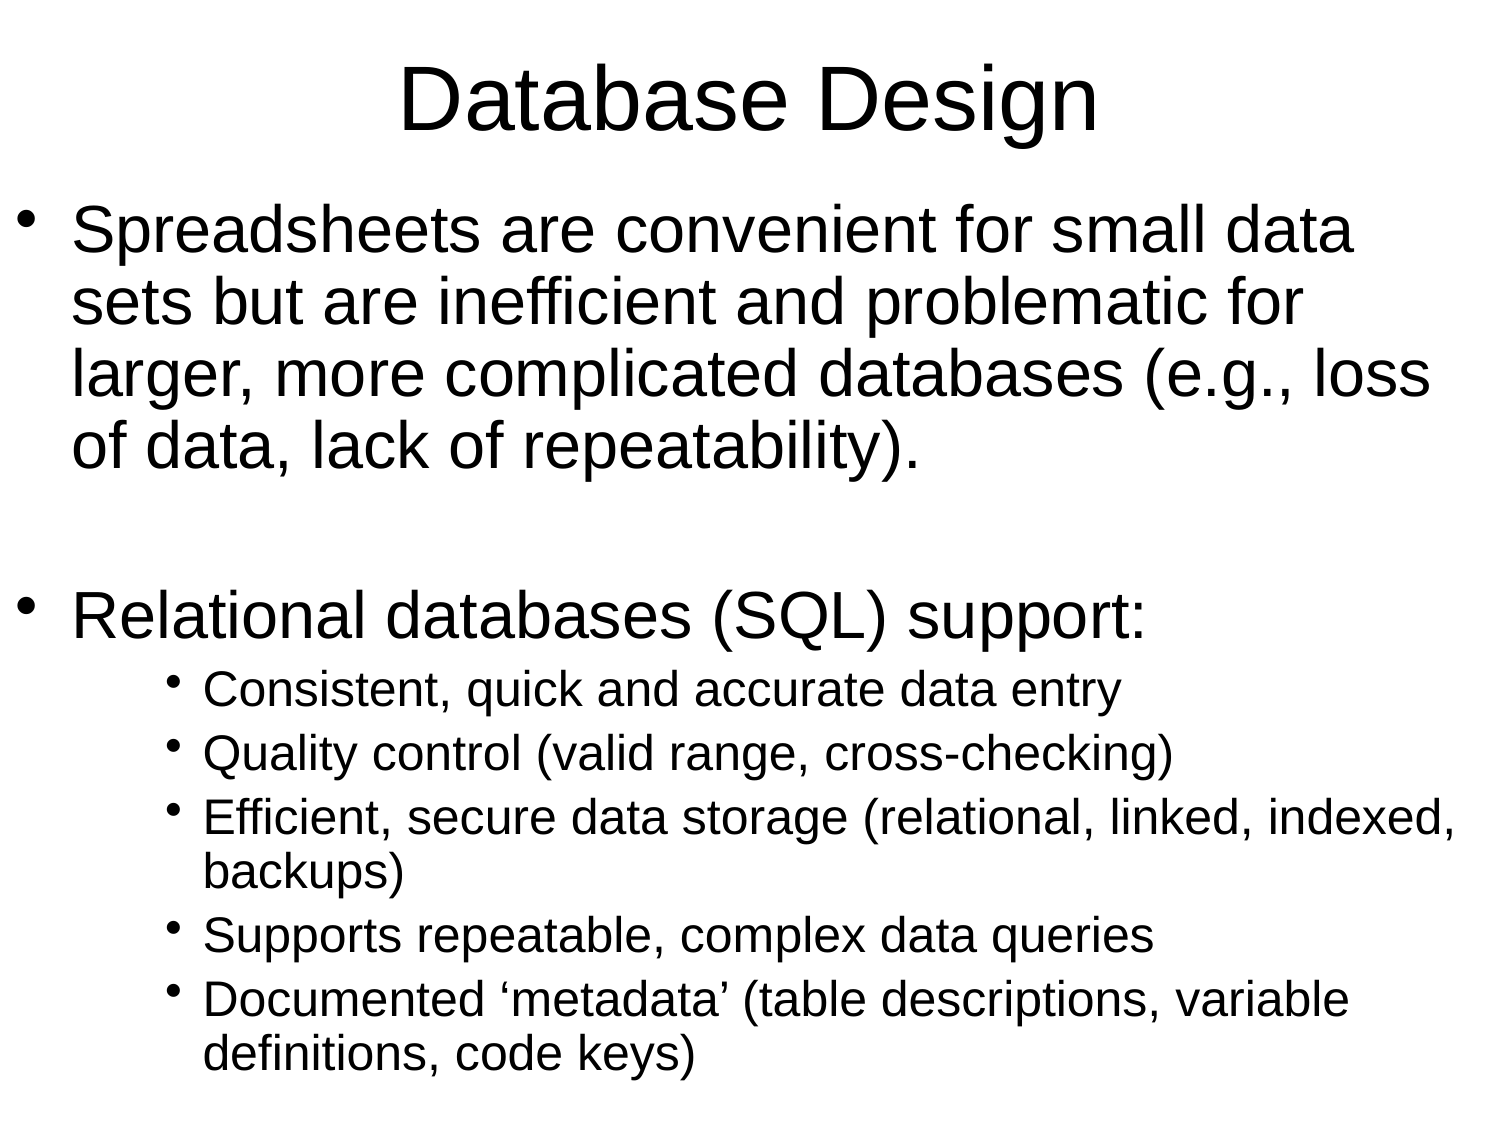

# Database Design
Spreadsheets are convenient for small data sets but are inefficient and problematic for larger, more complicated databases (e.g., loss of data, lack of repeatability).

Relational databases (SQL) support:
Consistent, quick and accurate data entry
Quality control (valid range, cross-checking)
Efficient, secure data storage (relational, linked, indexed, backups)
Supports repeatable, complex data queries
Documented ‘metadata’ (table descriptions, variable definitions, code keys)

Advanced Stats
Introduction
16